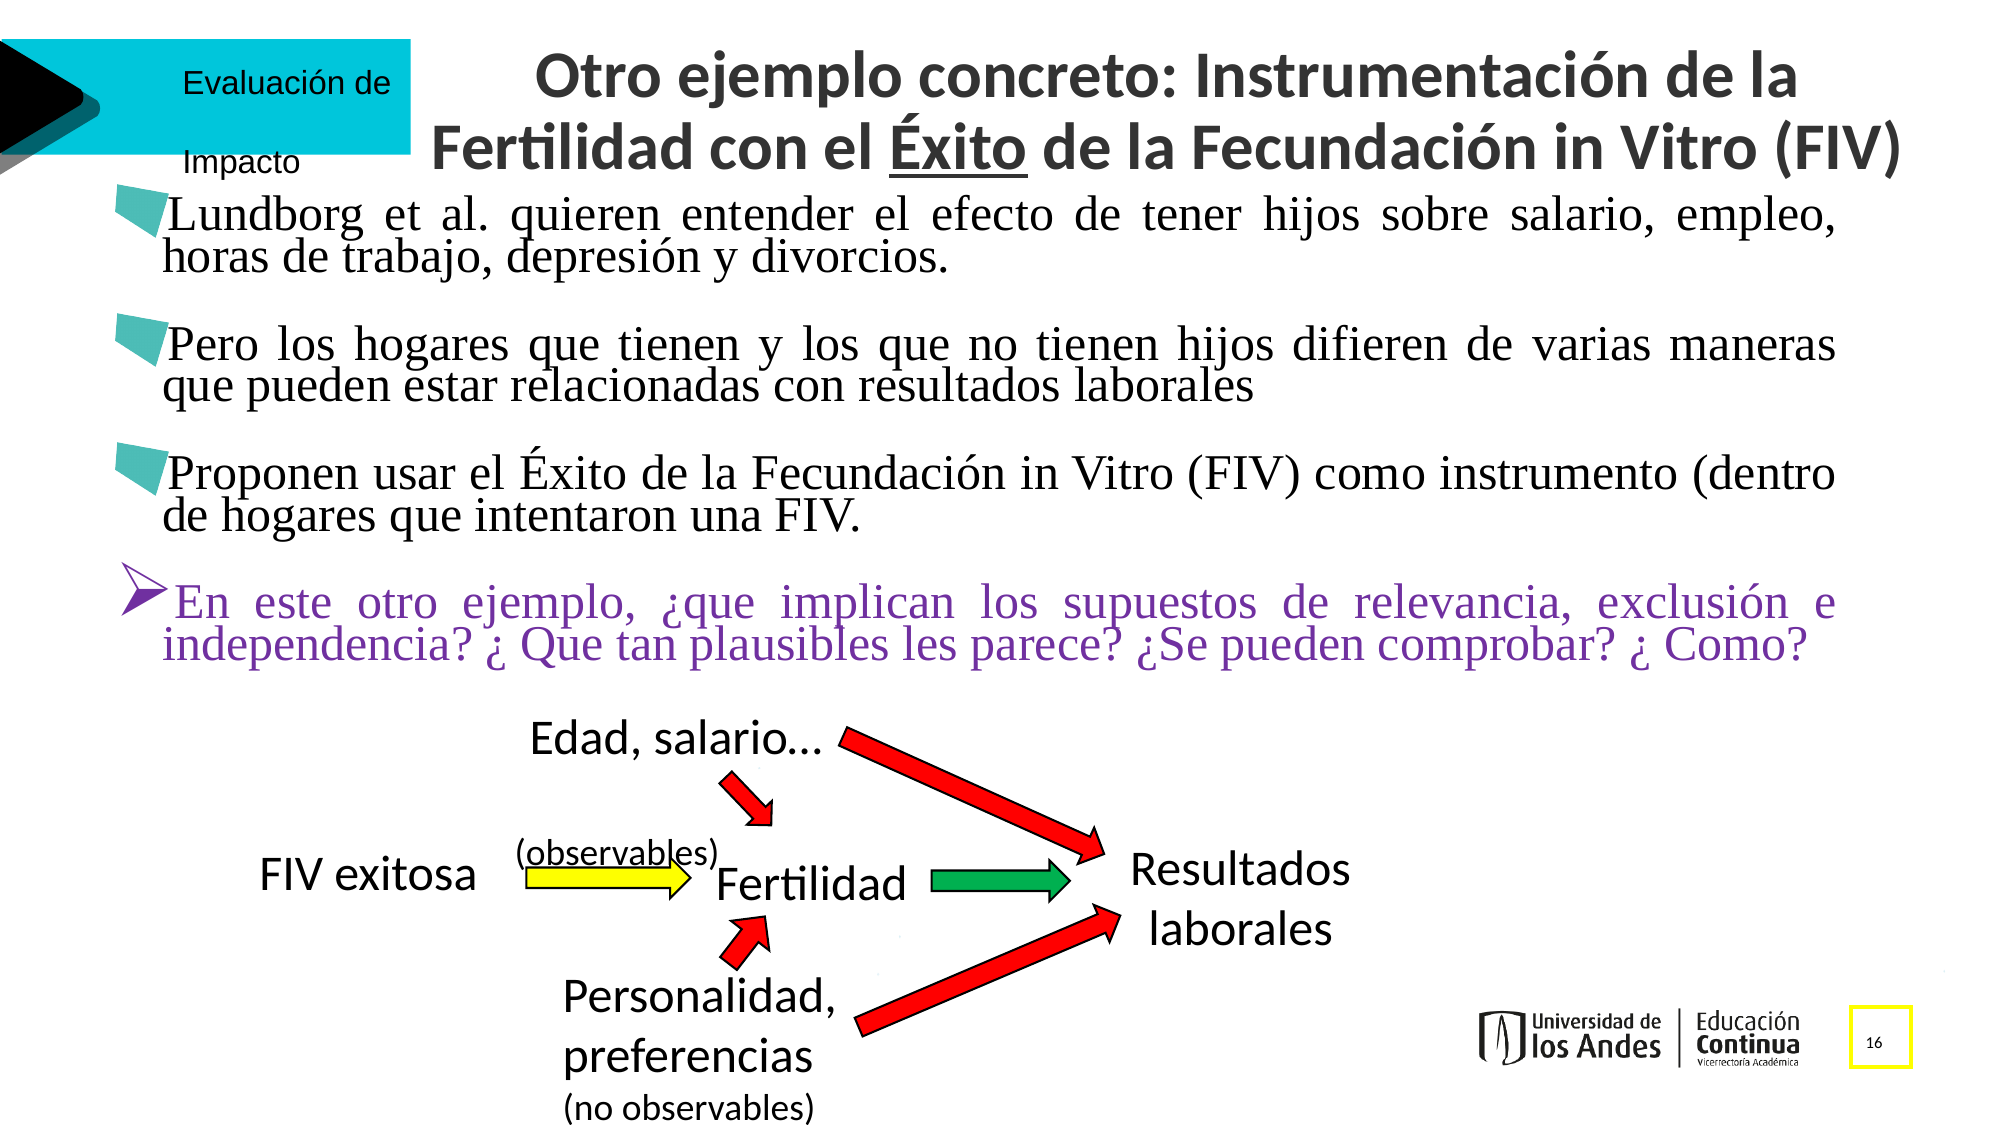

Otro ejemplo concreto: Instrumentación de la Fertilidad con el Éxito de la Fecundación in Vitro (FIV)

Lundborg et al. quieren entender el efecto de tener hijos sobre salario, empleo, horas de trabajo, depresión y divorcios.
Pero los hogares que tienen y los que no tienen hijos difieren de varias maneras que pueden estar relacionadas con resultados laborales
Proponen usar el Éxito de la Fecundación in Vitro (FIV) como instrumento (dentro de hogares que intentaron una FIV.
En este otro ejemplo, ¿que implican los supuestos de relevancia, exclusión e independencia? ¿ Que tan plausibles les parece? ¿Se pueden comprobar? ¿ Como?

 Edad, salario…
(observables)

Resultados laborales
Fertilidad

Personalidad, preferencias
(no observables)
FIV exitosa